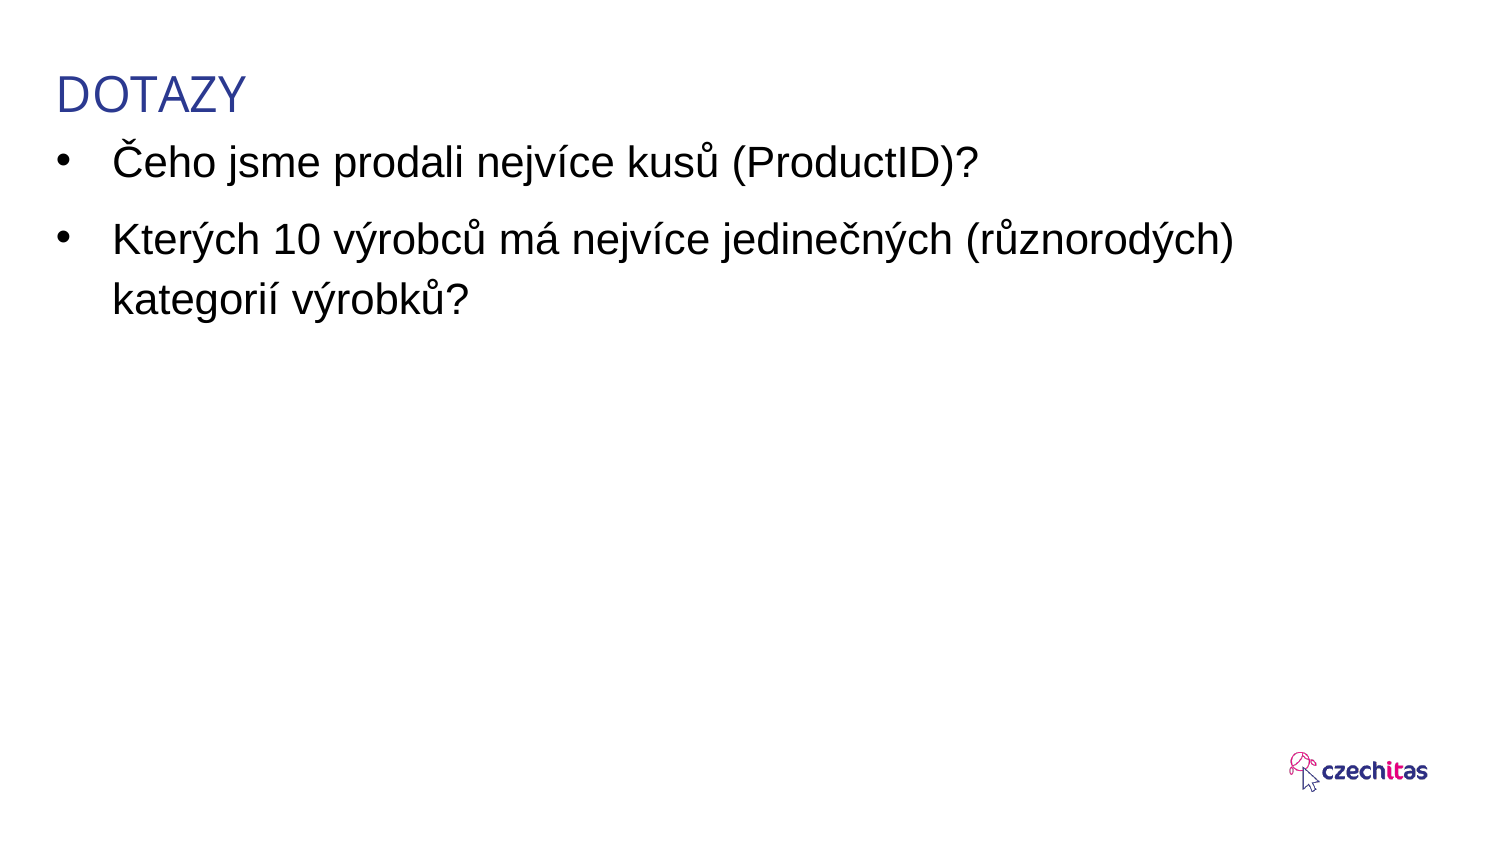

# DOTAZY
Čeho jsme prodali nejvíce kusů (ProductID)?
Kterých 10 výrobců má nejvíce jedinečných (různorodých) kategorií výrobků?